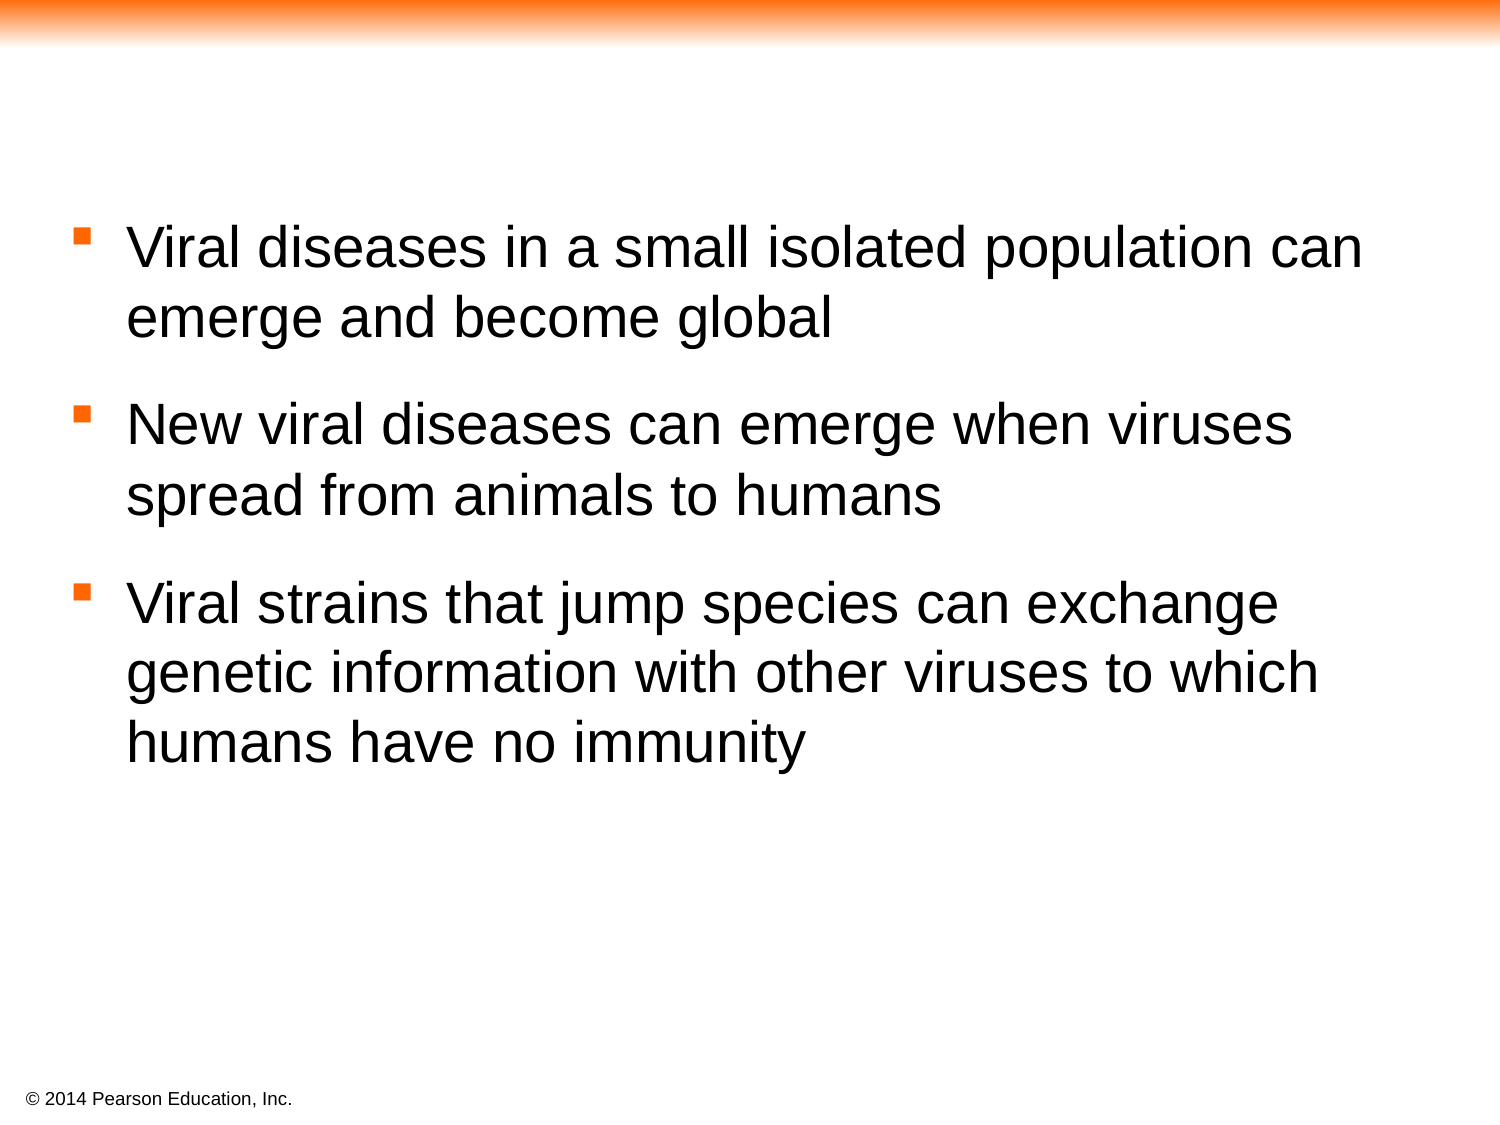

Viral diseases in a small isolated population can emerge and become global
New viral diseases can emerge when viruses spread from animals to humans
Viral strains that jump species can exchange genetic information with other viruses to which humans have no immunity